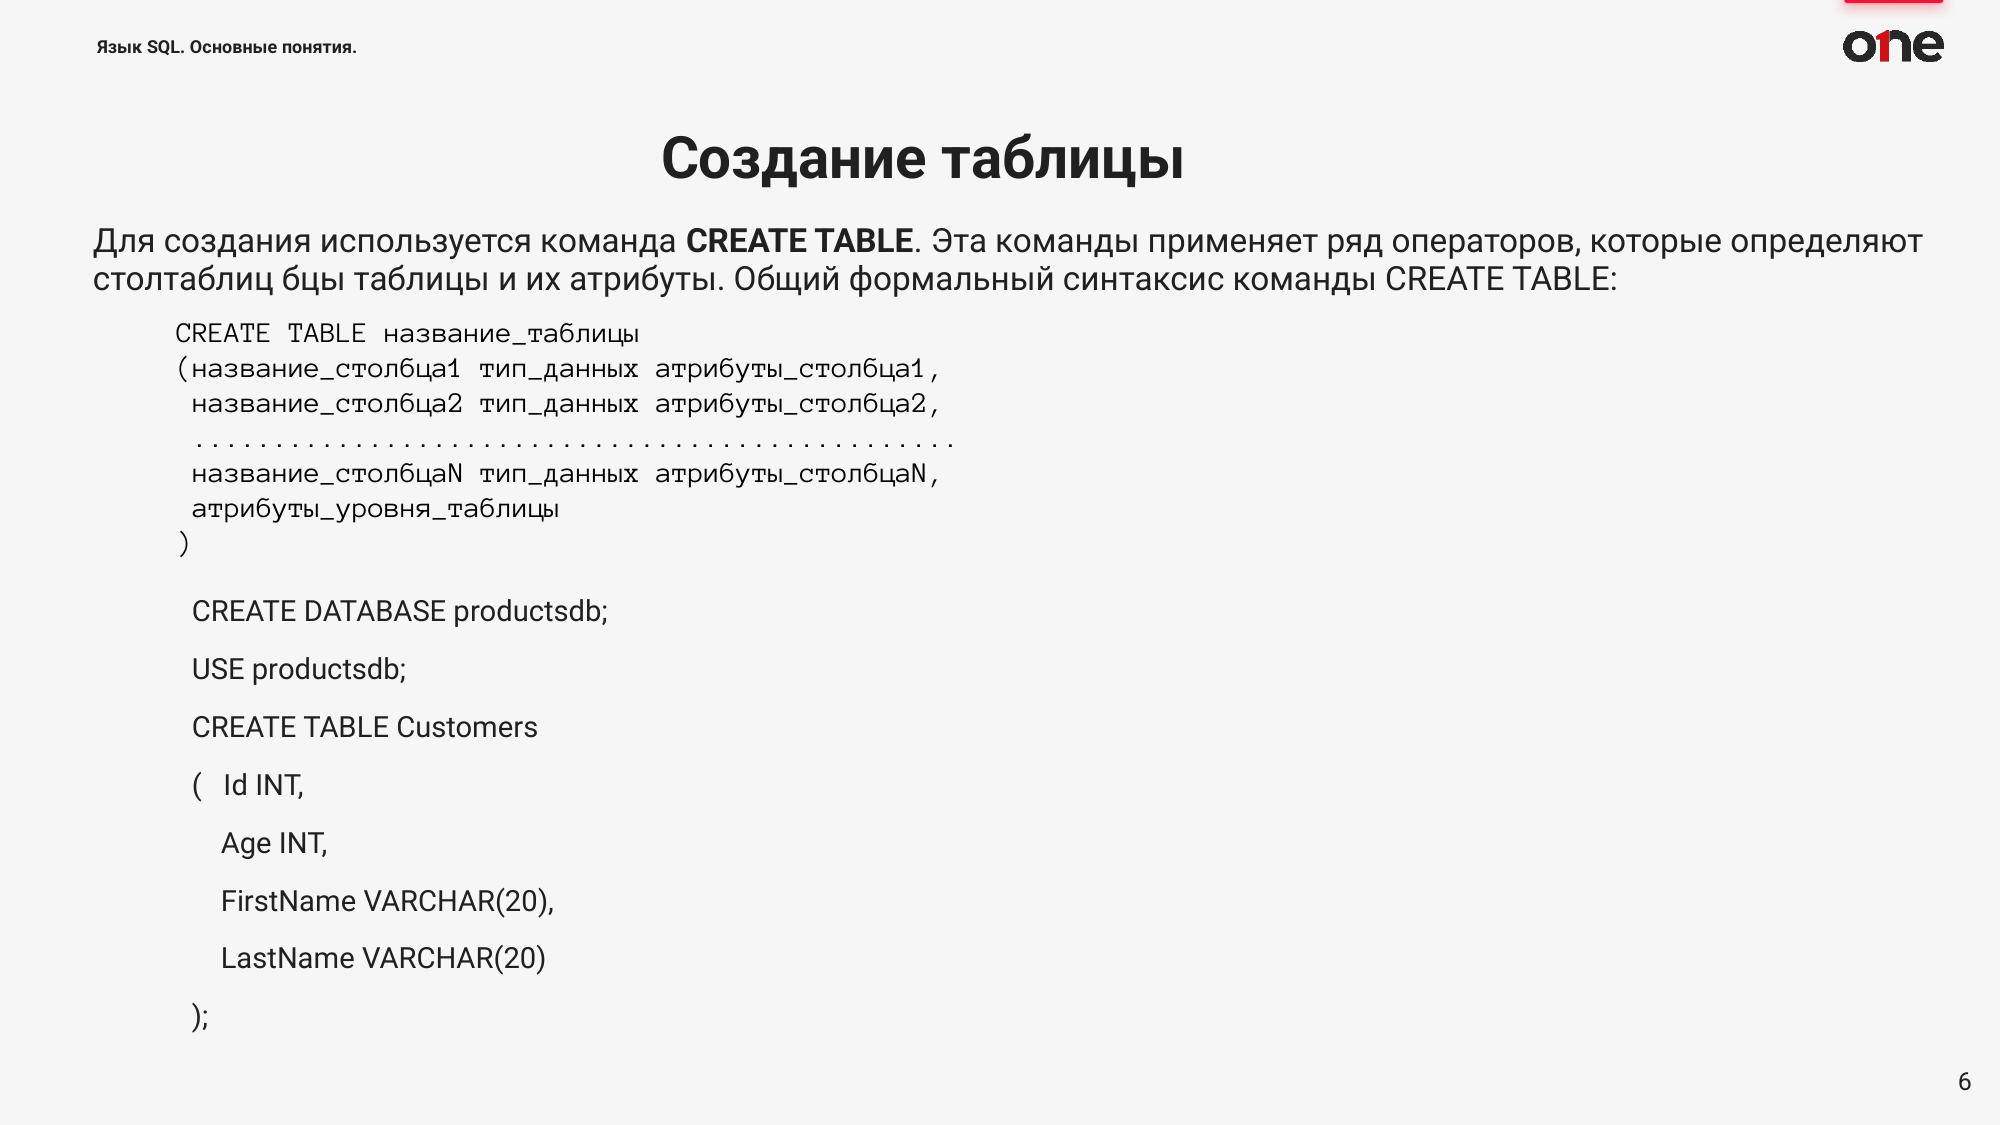

# Язык SQL. Основные понятия.
Создание таблицы
Для создания используется команда CREATE TABLE. Эта команды применяет ряд операторов, которые определяют столтаблиц бцы таблицы и их атрибуты. Общий формальный синтаксис команды CREATE TABLE:

CREATE TABLE название_таблицы
(название_столбца1 тип_данных атрибуты_столбца1,
 название_столбца2 тип_данных атрибуты_столбца2,
 ................................................
 название_столбцаN тип_данных атрибуты_столбцаN,
 атрибуты_уровня_таблицы
)
CREATE DATABASE productsdb;
USE productsdb;
CREATE TABLE Customers
(   Id INT,
    Age INT,
    FirstName VARCHAR(20),
    LastName VARCHAR(20)
);
6